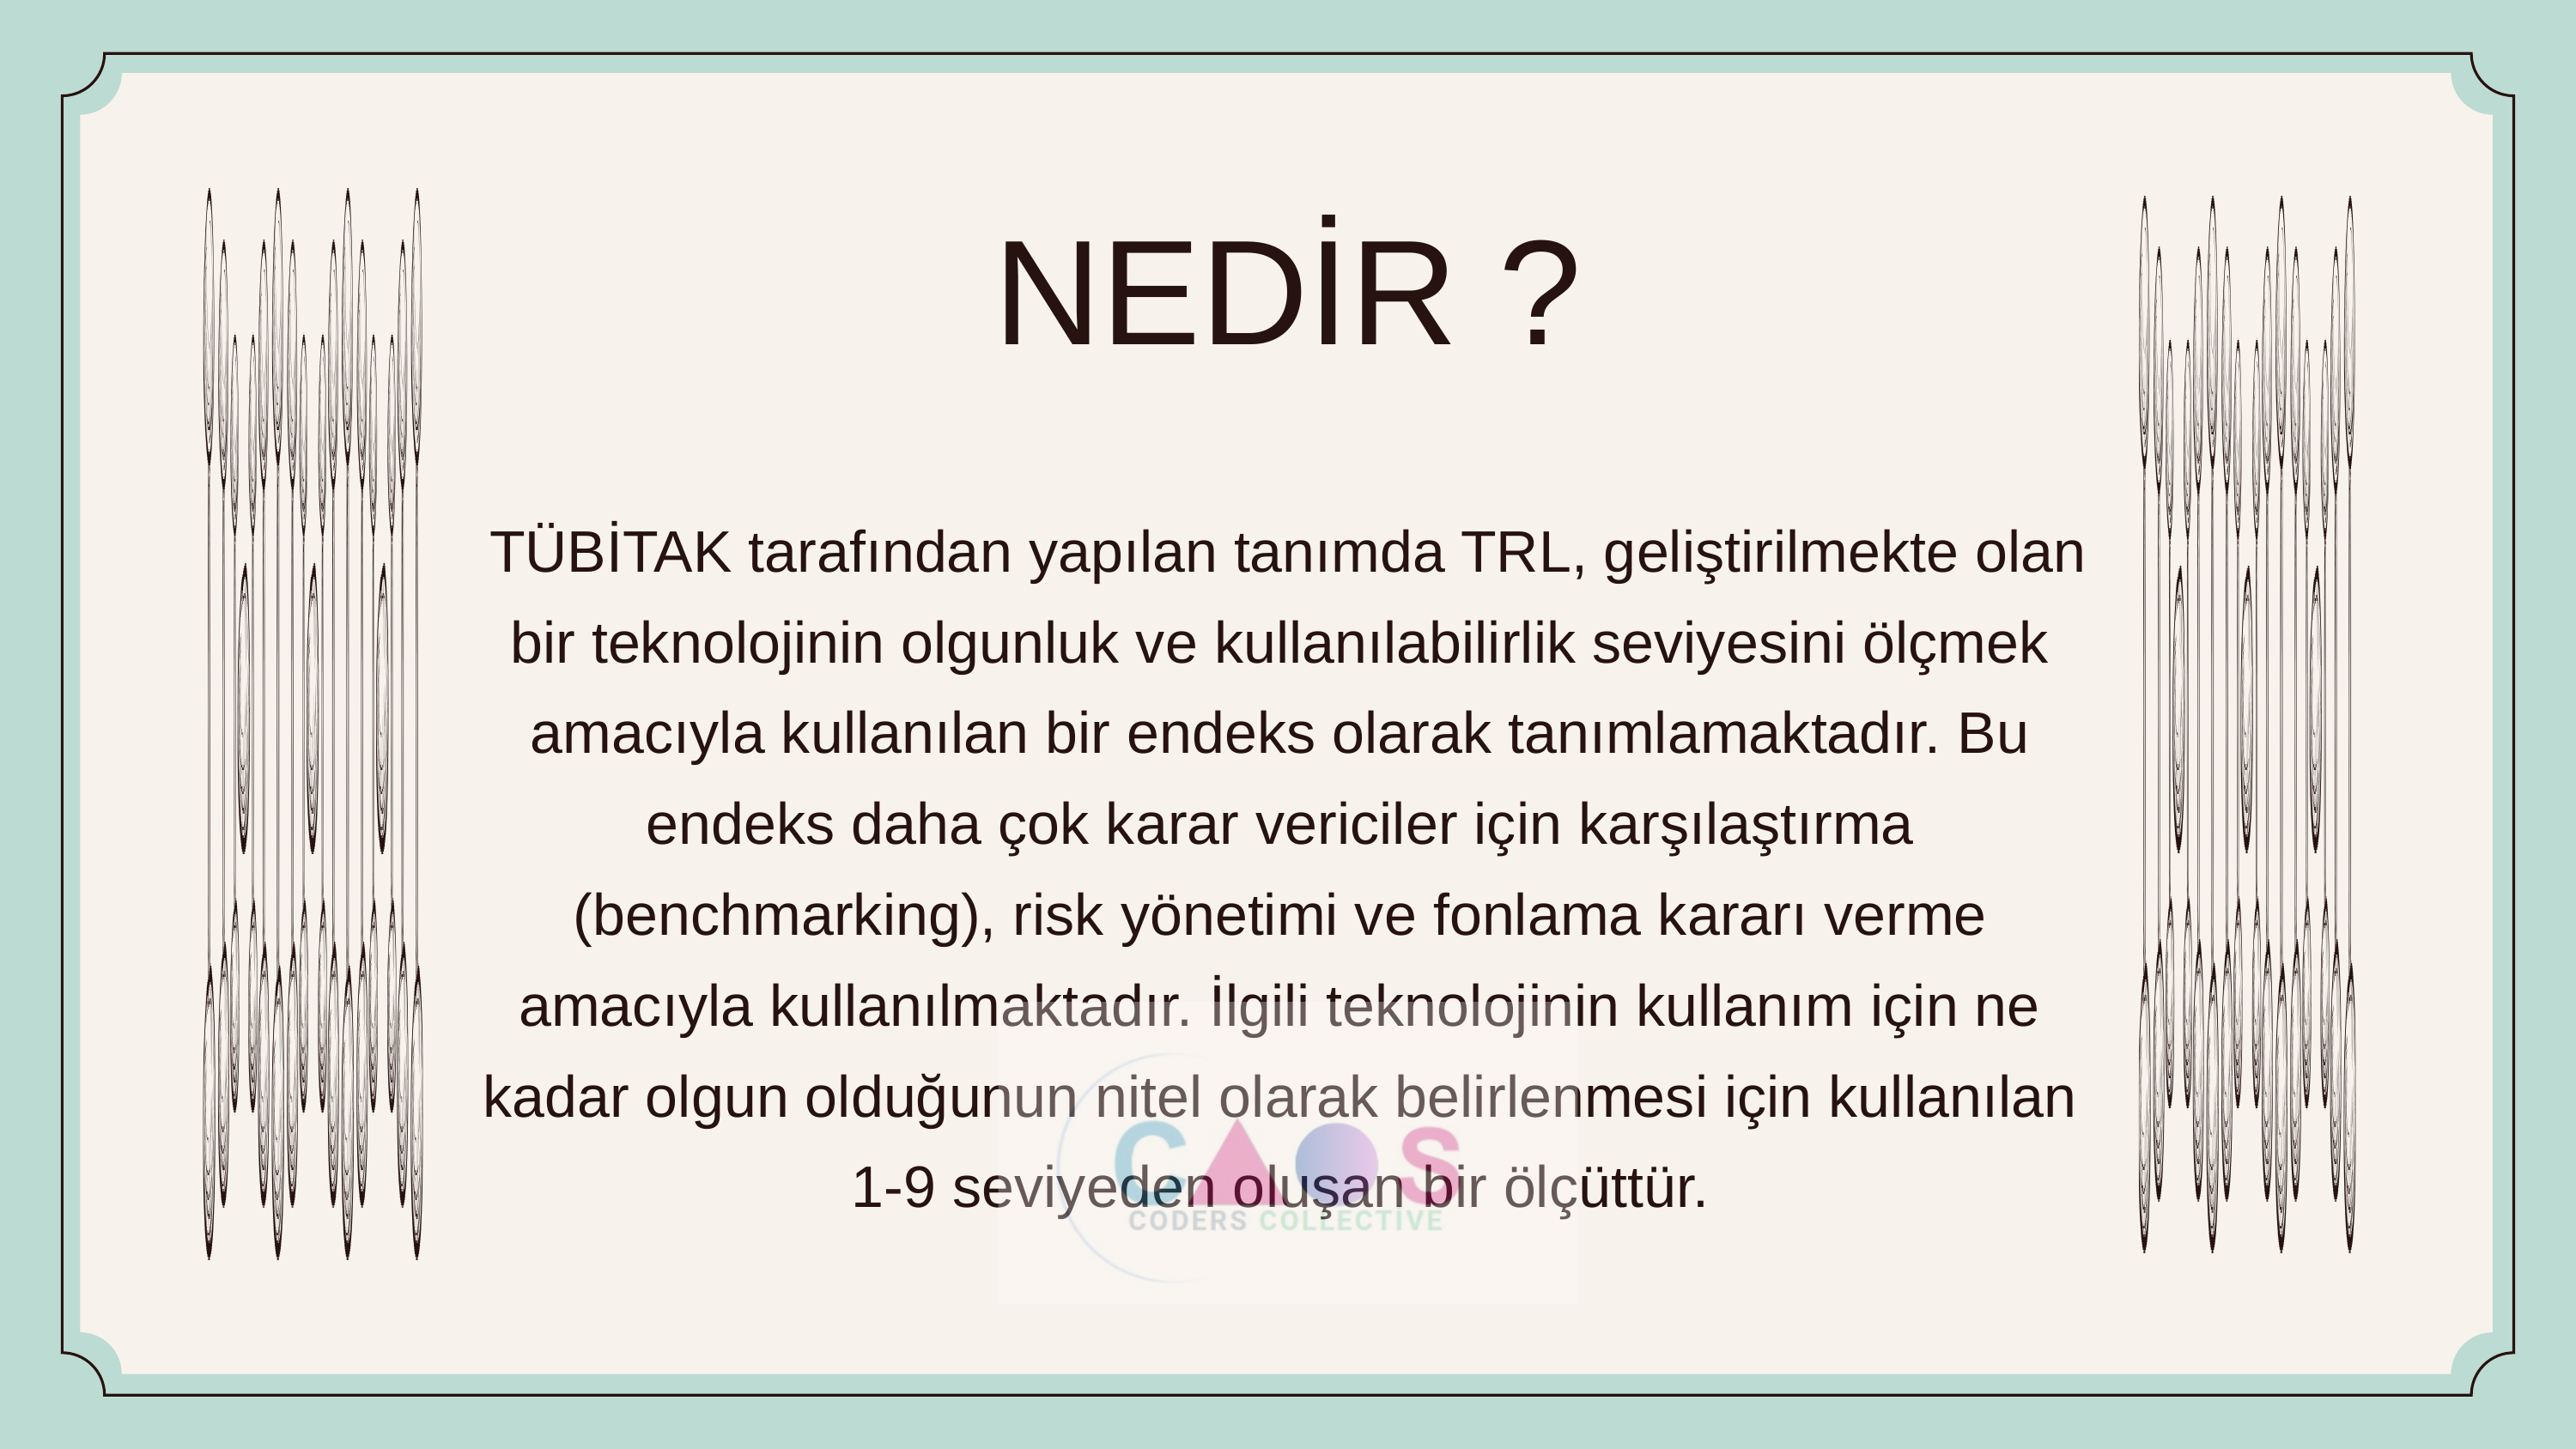

NEDİR ?
 TÜBİTAK tarafından yapılan tanımda TRL, geliştirilmekte olan bir teknolojinin olgunluk ve kullanılabilirlik seviyesini ölçmek amacıyla kullanılan bir endeks olarak tanımlamaktadır. Bu endeks daha çok karar vericiler için karşılaştırma (benchmarking), risk yönetimi ve fonlama kararı verme amacıyla kullanılmaktadır. İlgili teknolojinin kullanım için ne kadar olgun olduğunun nitel olarak belirlenmesi için kullanılan 1-9 seviyeden oluşan bir ölçüttür.